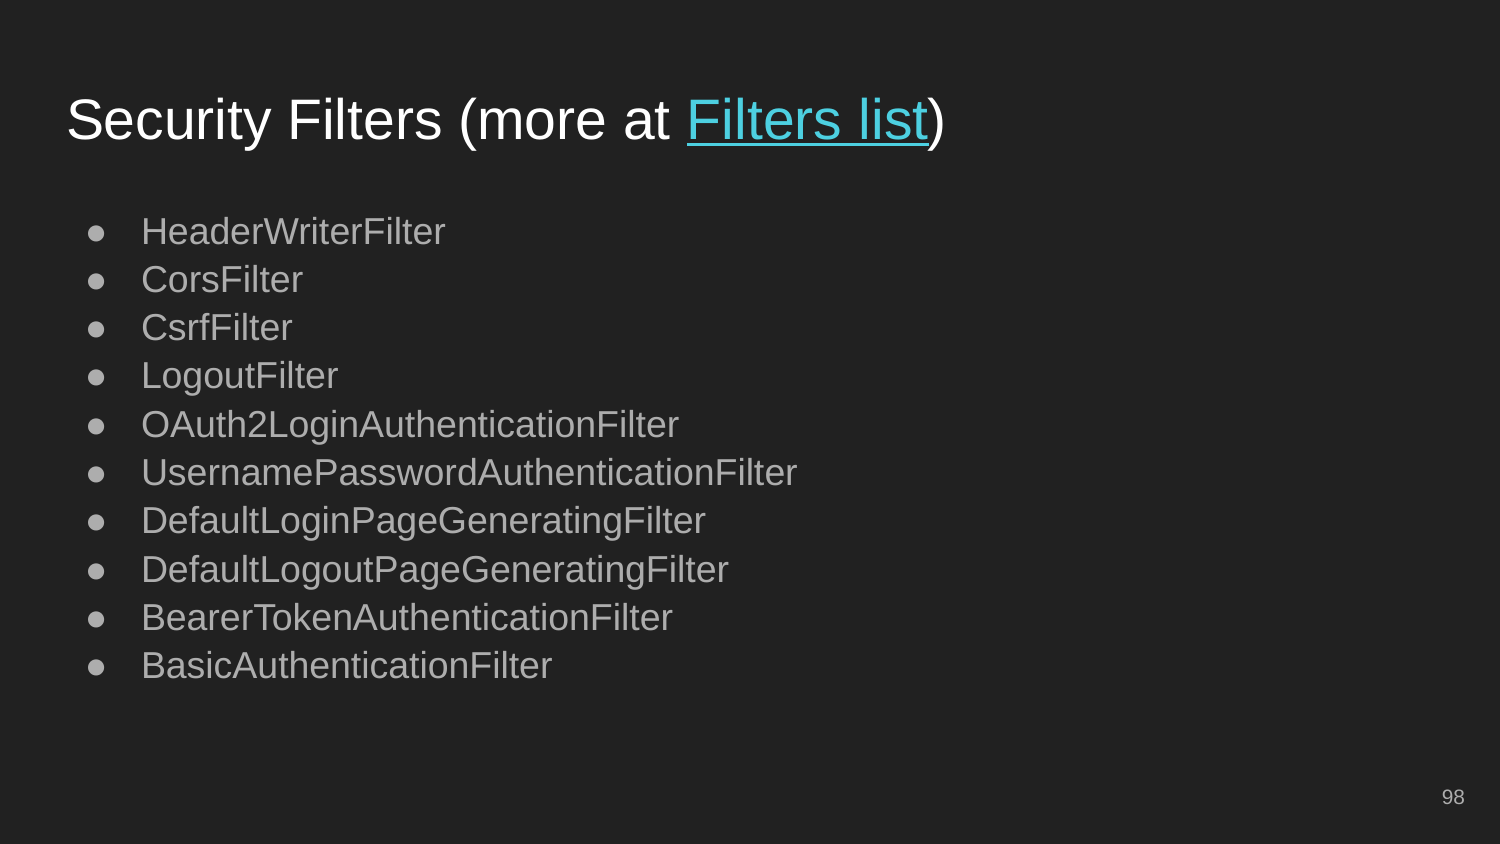

# Security Filters (more at Filters list)
HeaderWriterFilter
CorsFilter
CsrfFilter
LogoutFilter
OAuth2LoginAuthenticationFilter
UsernamePasswordAuthenticationFilter
DefaultLoginPageGeneratingFilter
DefaultLogoutPageGeneratingFilter
BearerTokenAuthenticationFilter
BasicAuthenticationFilter
98